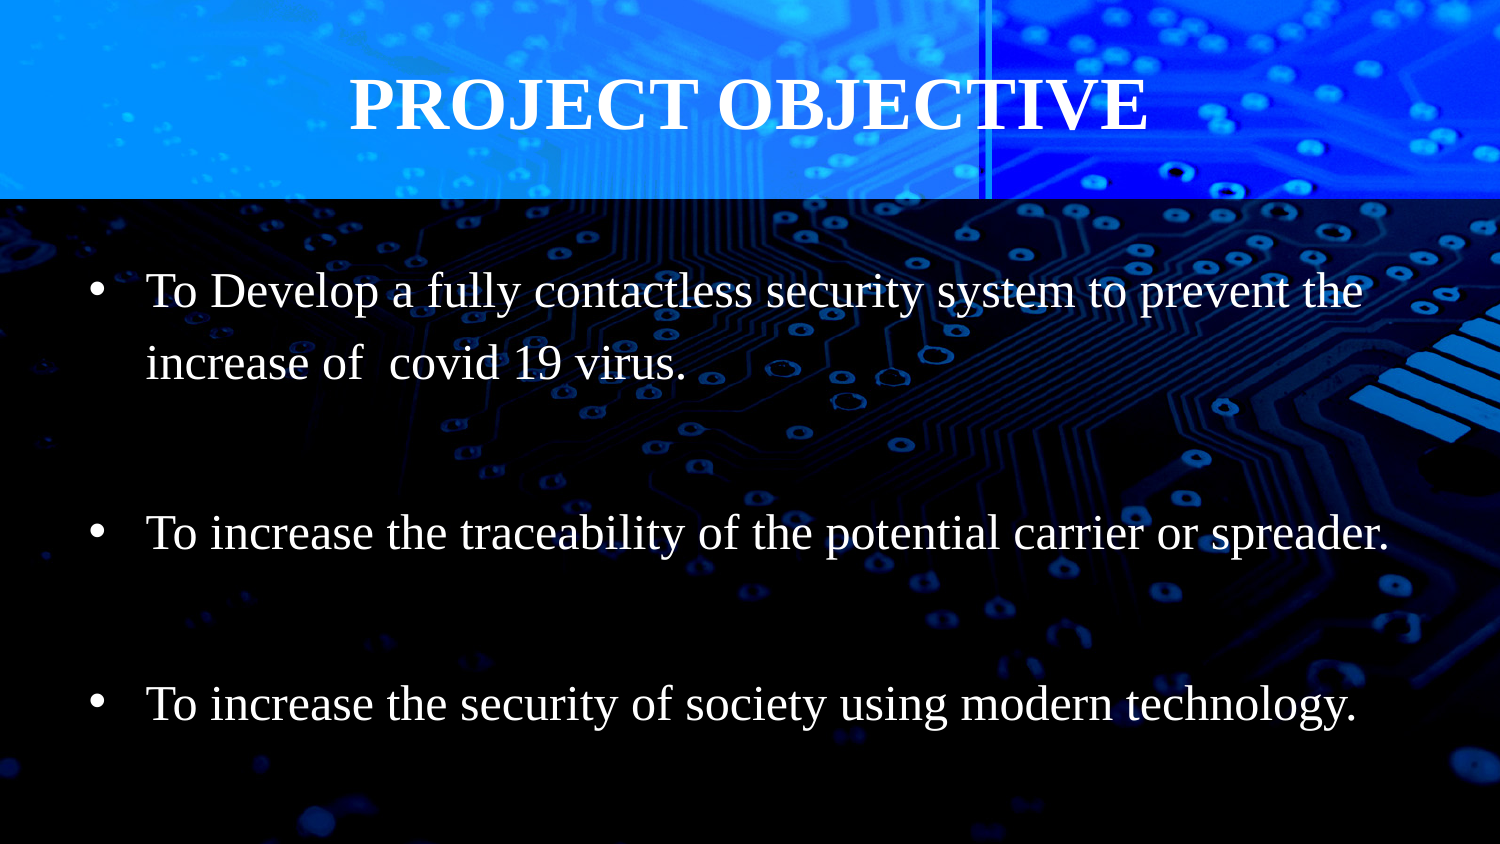

# PROJECT OBJECTIVE
To Develop a fully contactless security system to prevent the increase of  covid 19 virus.

To increase the traceability of the potential carrier or spreader.

To increase the security of society using modern technology.